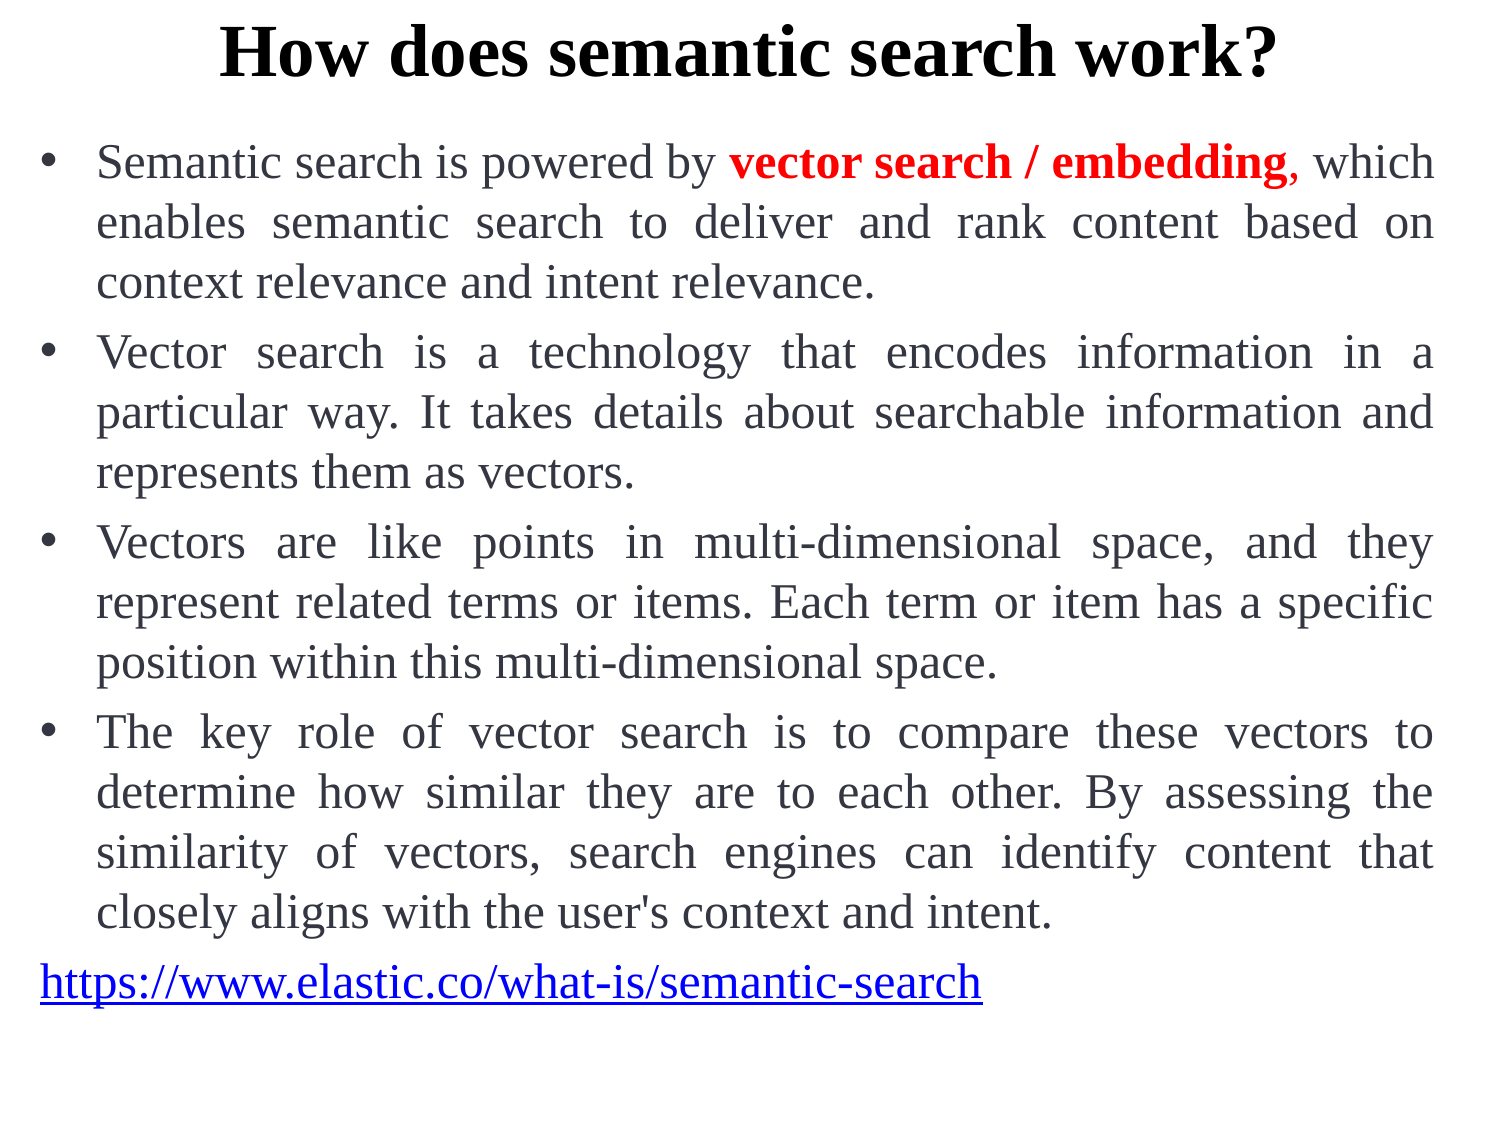

# How does semantic search work?
Semantic search is powered by vector search / embedding, which enables semantic search to deliver and rank content based on context relevance and intent relevance.
Vector search is a technology that encodes information in a particular way. It takes details about searchable information and represents them as vectors.
Vectors are like points in multi-dimensional space, and they represent related terms or items. Each term or item has a specific position within this multi-dimensional space.
The key role of vector search is to compare these vectors to determine how similar they are to each other. By assessing the similarity of vectors, search engines can identify content that closely aligns with the user's context and intent.
https://www.elastic.co/what-is/semantic-search